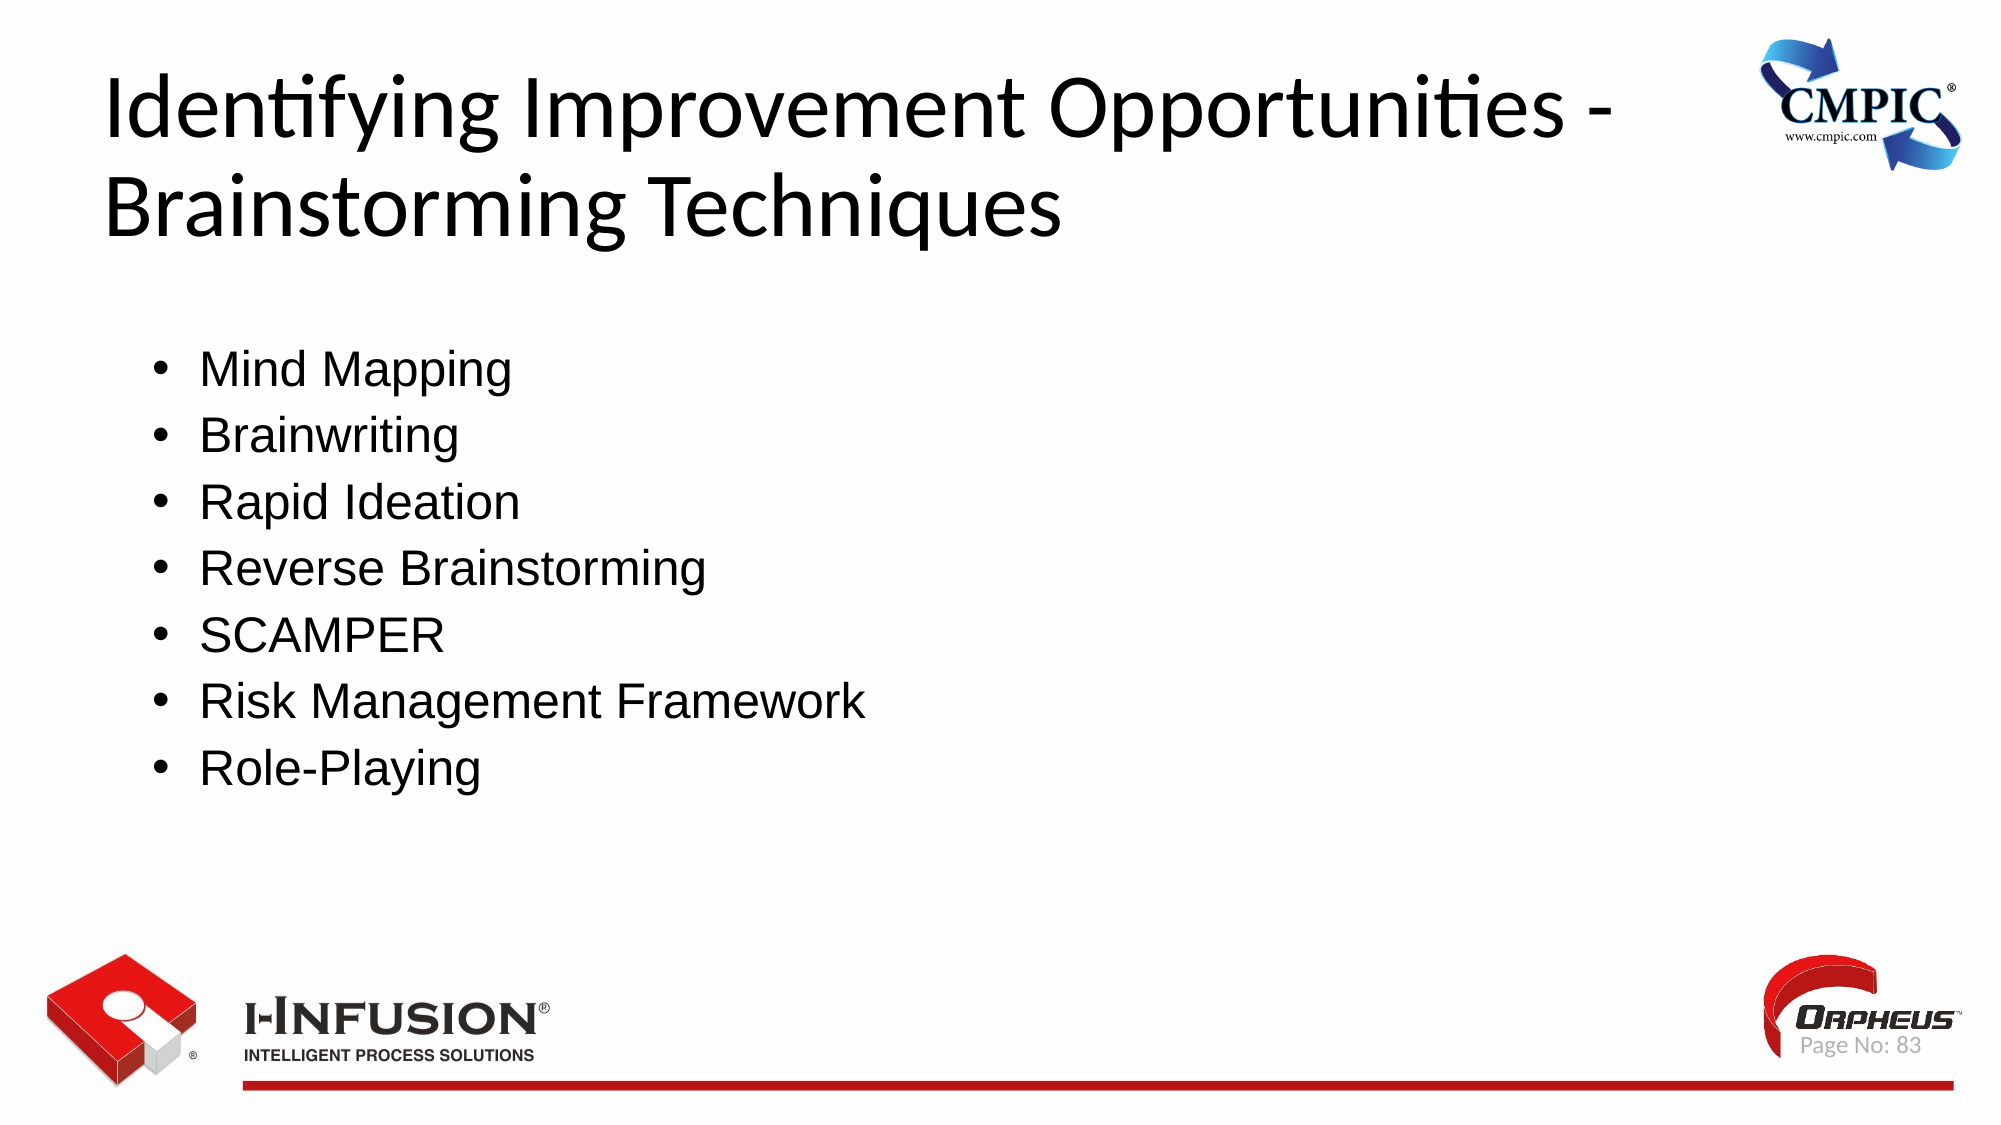

Identifying Improvement Opportunities -
Brainstorming Techniques
Mind Mapping
Brainwriting
Rapid Ideation
Reverse Brainstorming
SCAMPER
Risk Management Framework
Role-Playing
 Page No: 83